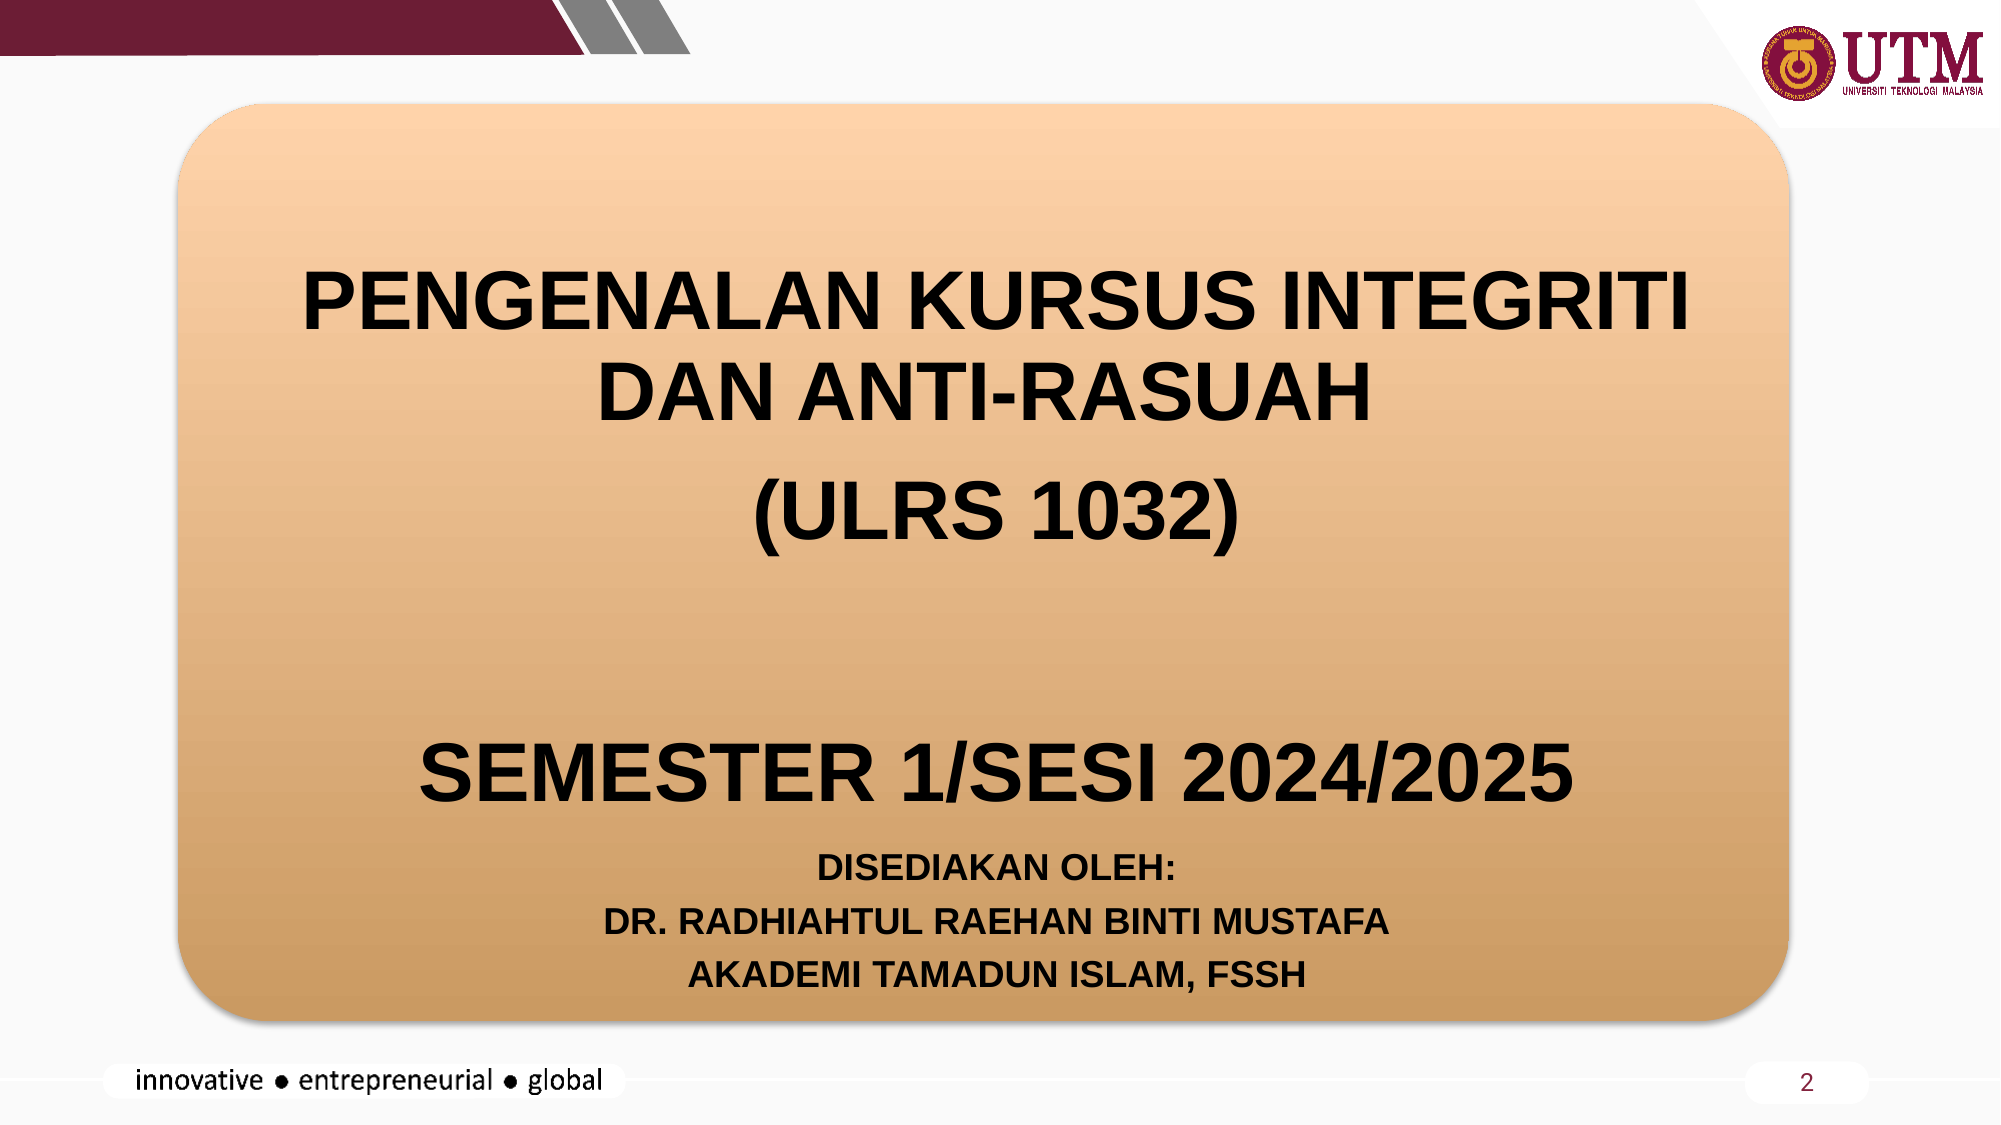

PENGENALAN KURSUS INTEGRITI DAN ANTI-RASUAH
(ULRS 1032)

SEMESTER 1/SESI 2024/2025
DISEDIAKAN OLEH:
DR. RADHIAHTUL RAEHAN BINTI MUSTAFA
AKADEMI TAMADUN ISLAM, FSSH
2